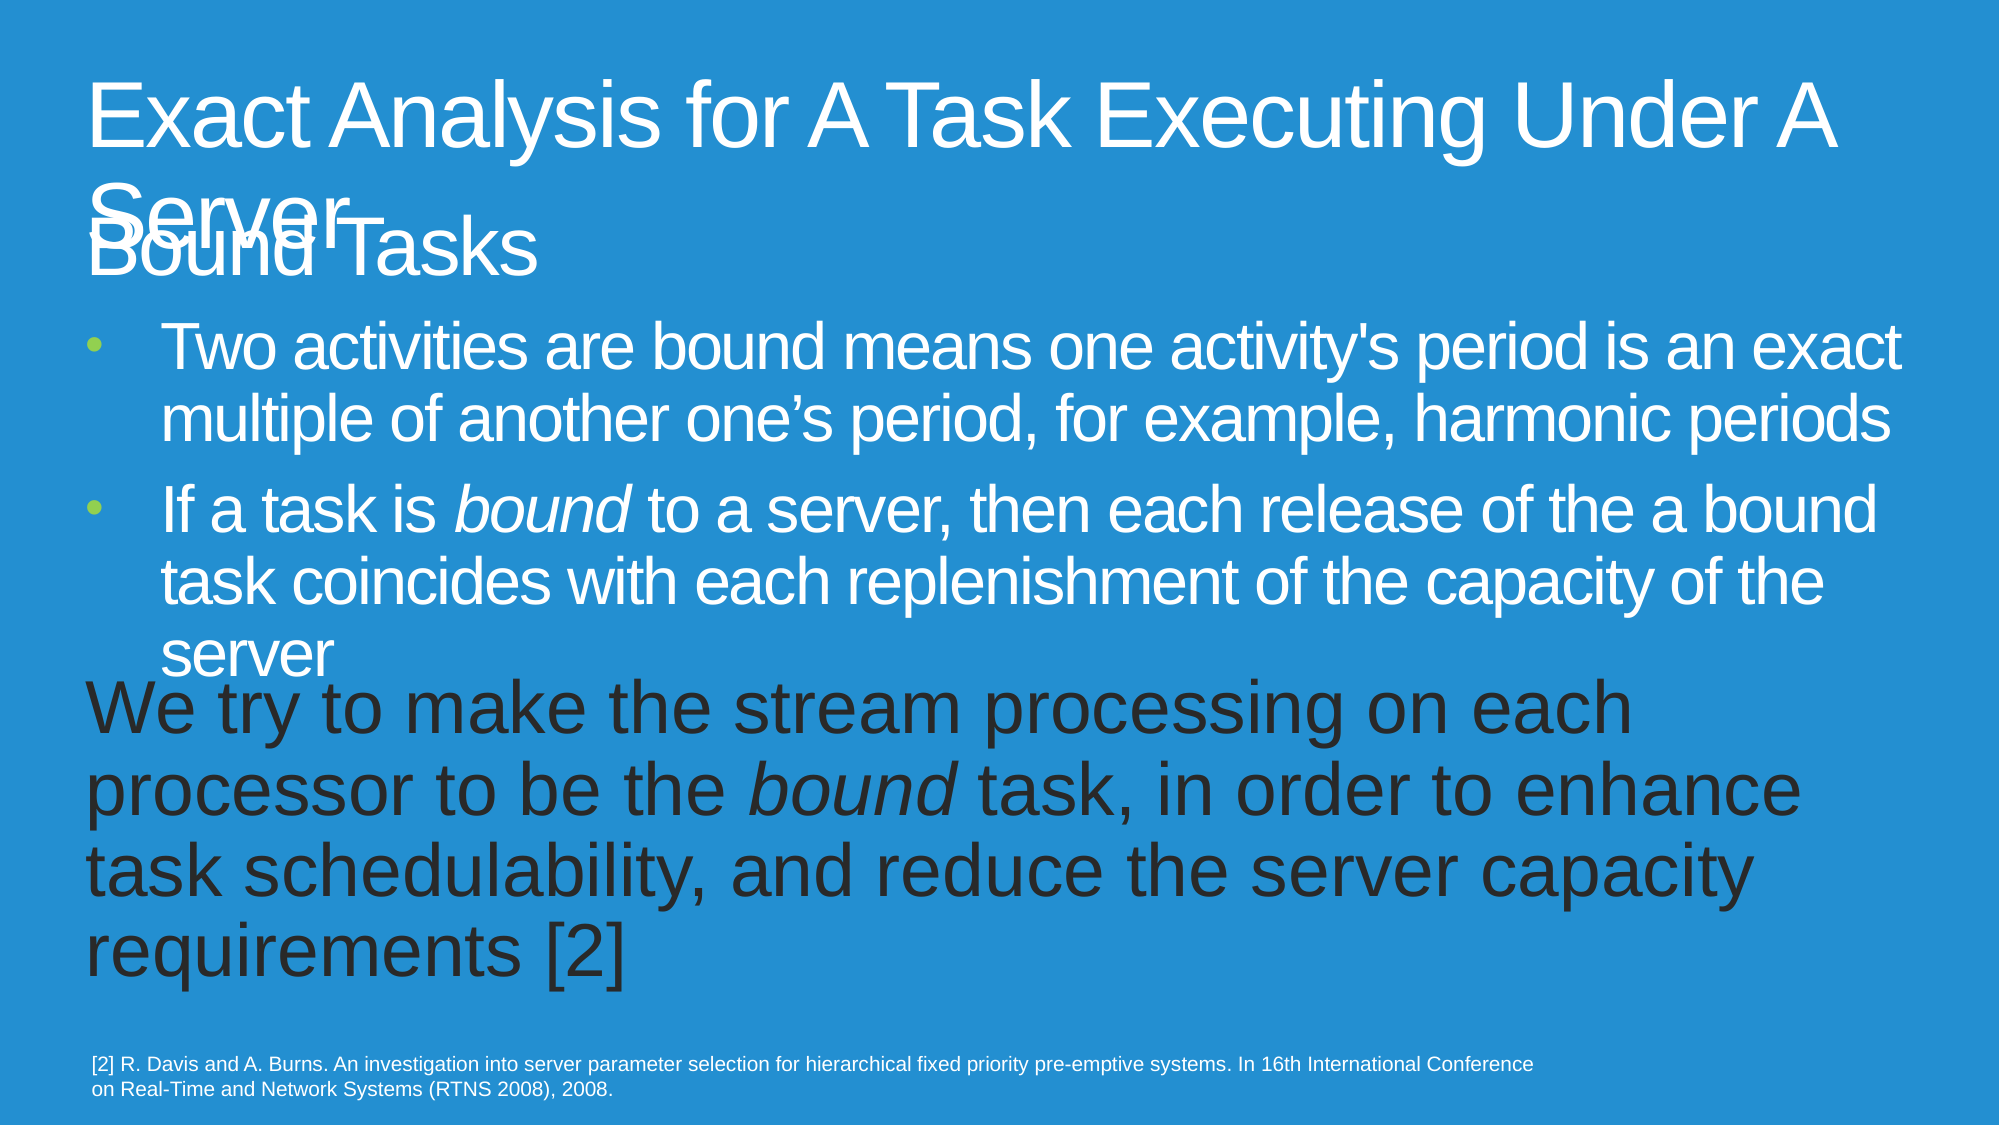

# Exact Analysis for A Task Executing Under A Server
Bound Tasks
Two activities are bound means one activity's period is an exact multiple of another one’s period, for example, harmonic periods
If a task is bound to a server, then each release of the a bound task coincides with each replenishment of the capacity of the server
We try to make the stream processing on each processor to be the bound task, in order to enhance task schedulability, and reduce the server capacity requirements [2]
[2] R. Davis and A. Burns. An investigation into server parameter selection for hierarchical fixed priority pre-emptive systems. In 16th International Conference on Real-Time and Network Systems (RTNS 2008), 2008.